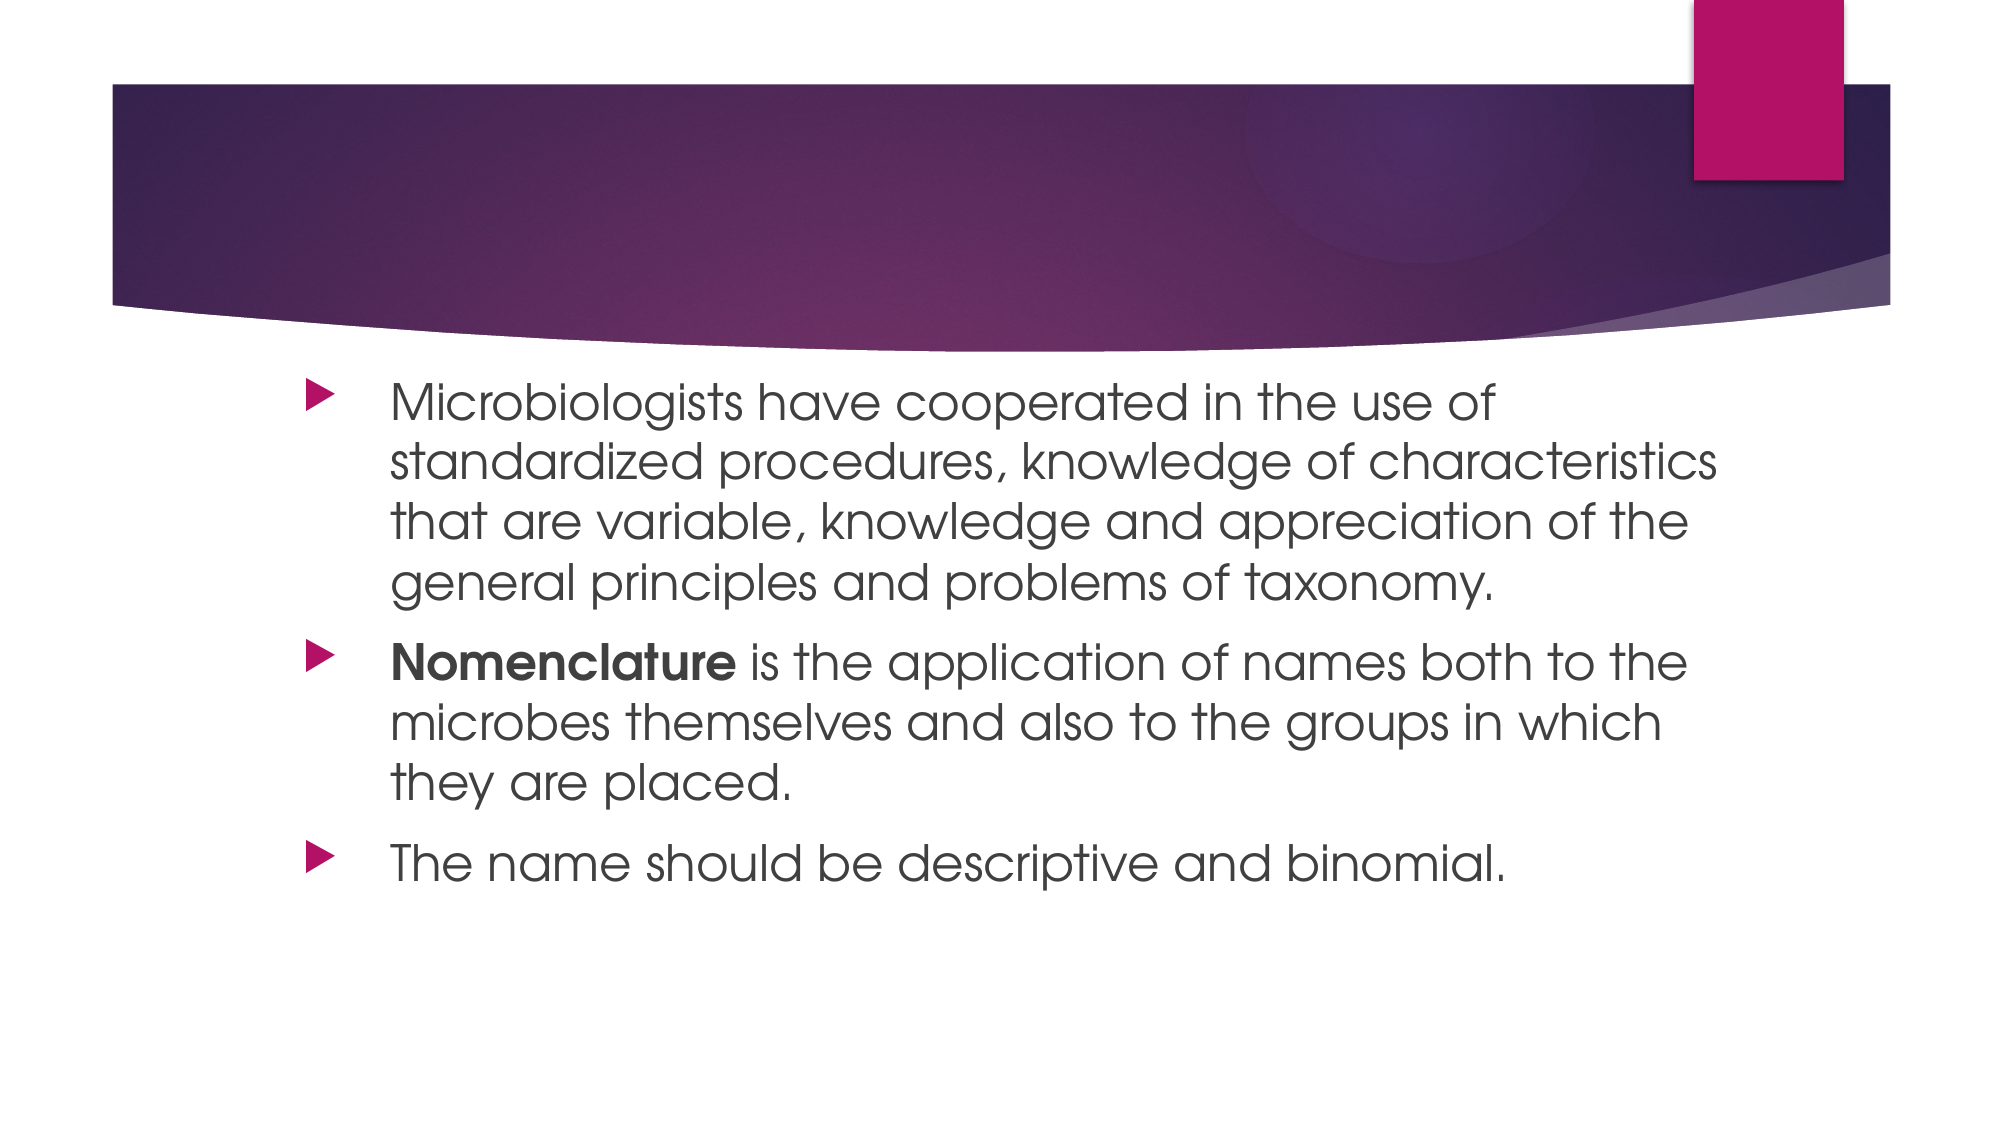

Microbiologists have cooperated in the use of standardized procedures, knowledge of characteristics that are variable, knowledge and appreciation of the general principles and problems of taxonomy.
Nomenclature is the application of names both to the microbes themselves and also to the groups in which they are placed.
The name should be descriptive and binomial.